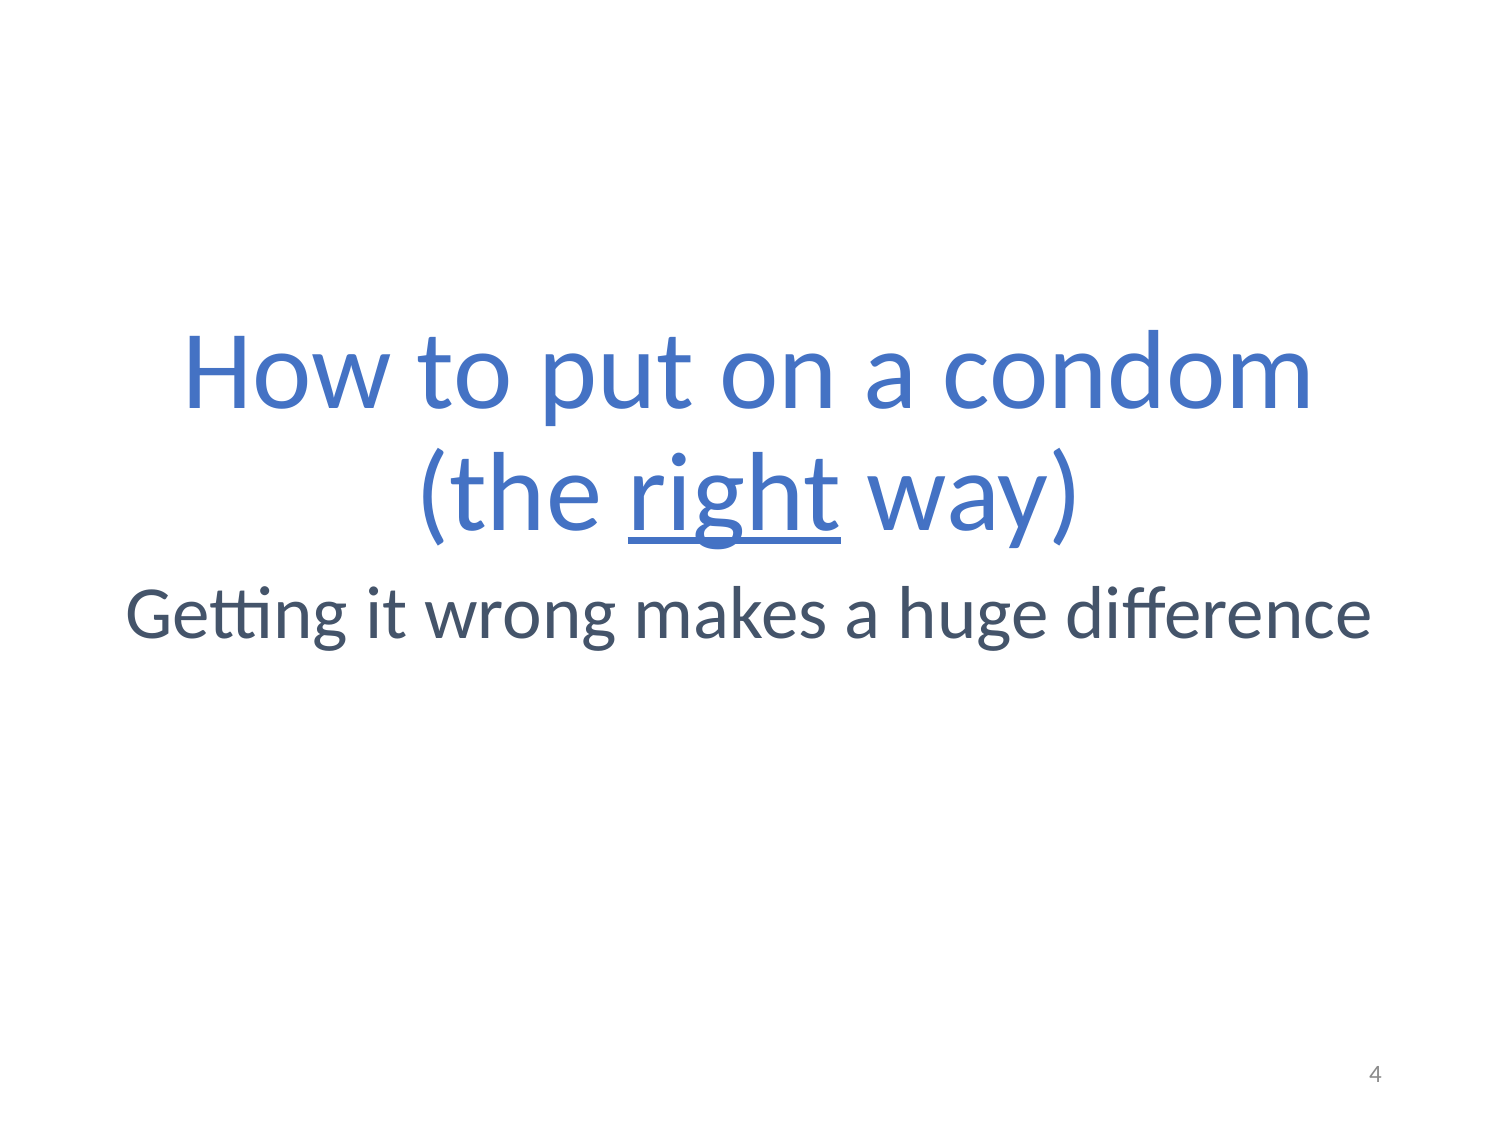

# How to put on a condom (the right way)
Getting it wrong makes a huge difference
4